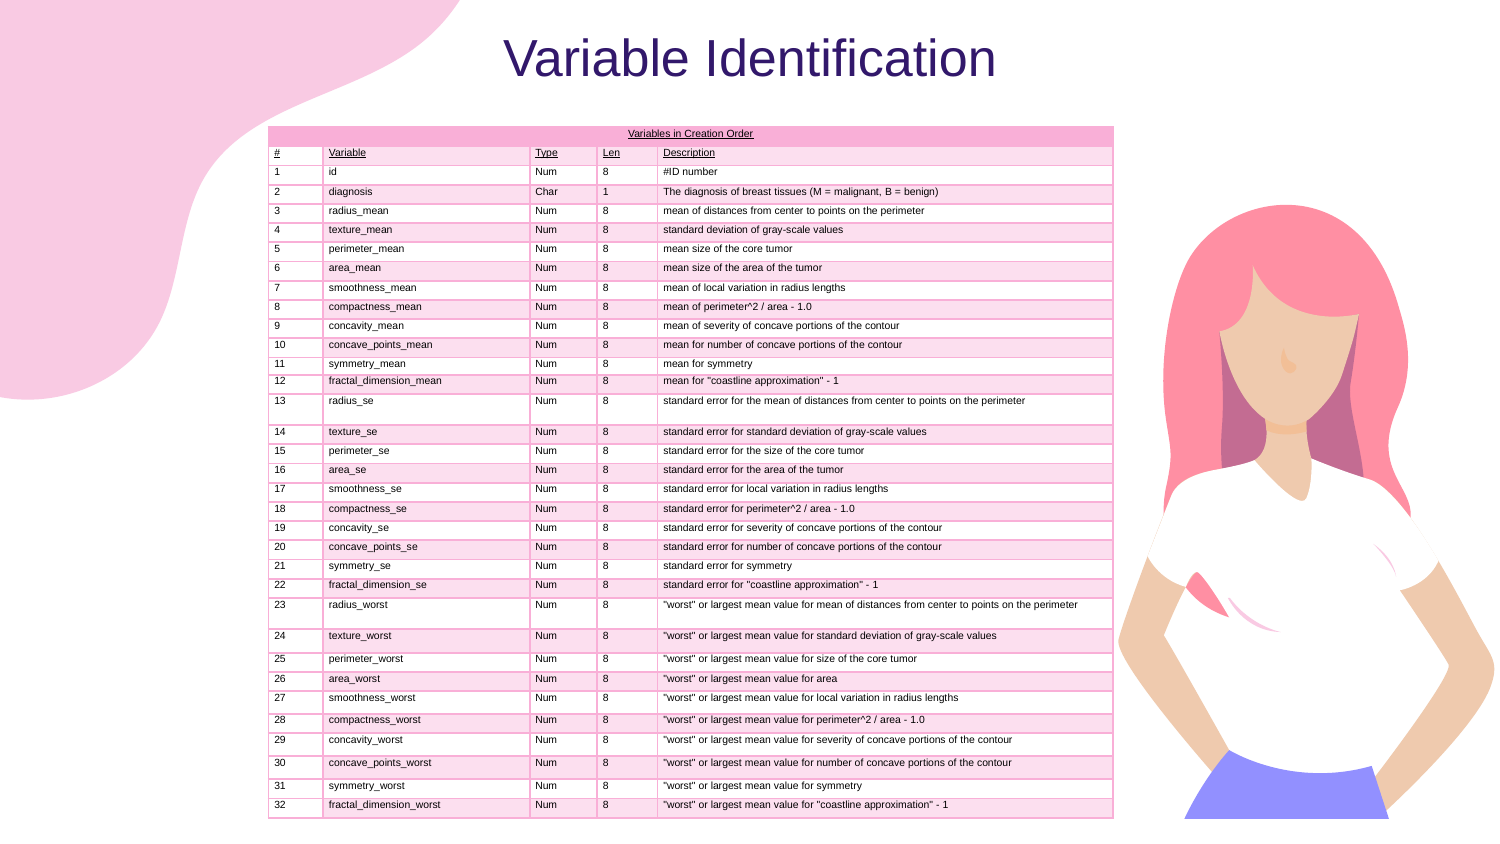

# Variable Identification
| Variables in Creation Order |  |  |  |  |
| --- | --- | --- | --- | --- |
| # | Variable | Type | Len | Description |
| 1 | id | Num | 8 | #ID number |
| 2 | diagnosis | Char | 1 | The diagnosis of breast tissues (M = malignant, B = benign) |
| 3 | radius\_mean | Num | 8 | mean of distances from center to points on the perimeter |
| 4 | texture\_mean | Num | 8 | standard deviation of gray-scale values |
| 5 | perimeter\_mean | Num | 8 | mean size of the core tumor |
| 6 | area\_mean | Num | 8 | mean size of the area of the tumor |
| 7 | smoothness\_mean | Num | 8 | mean of local variation in radius lengths |
| 8 | compactness\_mean | Num | 8 | mean of perimeter^2 / area - 1.0 |
| 9 | concavity\_mean | Num | 8 | mean of severity of concave portions of the contour |
| 10 | concave\_points\_mean | Num | 8 | mean for number of concave portions of the contour |
| 11 | symmetry\_mean | Num | 8 | mean for symmetry |
| 12 | fractal\_dimension\_mean | Num | 8 | mean for "coastline approximation" - 1 |
| 13 | radius\_se | Num | 8 | standard error for the mean of distances from center to points on the perimeter |
| 14 | texture\_se | Num | 8 | standard error for standard deviation of gray-scale values |
| 15 | perimeter\_se | Num | 8 | standard error for the size of the core tumor |
| 16 | area\_se | Num | 8 | standard error for the area of the tumor |
| 17 | smoothness\_se | Num | 8 | standard error for local variation in radius lengths |
| 18 | compactness\_se | Num | 8 | standard error for perimeter^2 / area - 1.0 |
| 19 | concavity\_se | Num | 8 | standard error for severity of concave portions of the contour |
| 20 | concave\_points\_se | Num | 8 | standard error for number of concave portions of the contour |
| 21 | symmetry\_se | Num | 8 | standard error for symmetry |
| 22 | fractal\_dimension\_se | Num | 8 | standard error for "coastline approximation" - 1 |
| 23 | radius\_worst | Num | 8 | "worst" or largest mean value for mean of distances from center to points on the perimeter |
| 24 | texture\_worst | Num | 8 | "worst" or largest mean value for standard deviation of gray-scale values |
| 25 | perimeter\_worst | Num | 8 | "worst" or largest mean value for size of the core tumor |
| 26 | area\_worst | Num | 8 | "worst" or largest mean value for area |
| 27 | smoothness\_worst | Num | 8 | "worst" or largest mean value for local variation in radius lengths |
| 28 | compactness\_worst | Num | 8 | "worst" or largest mean value for perimeter^2 / area - 1.0 |
| 29 | concavity\_worst | Num | 8 | "worst" or largest mean value for severity of concave portions of the contour |
| 30 | concave\_points\_worst | Num | 8 | "worst" or largest mean value for number of concave portions of the contour |
| 31 | symmetry\_worst | Num | 8 | "worst" or largest mean value for symmetry |
| 32 | fractal\_dimension\_worst | Num | 8 | "worst" or largest mean value for "coastline approximation" - 1 |